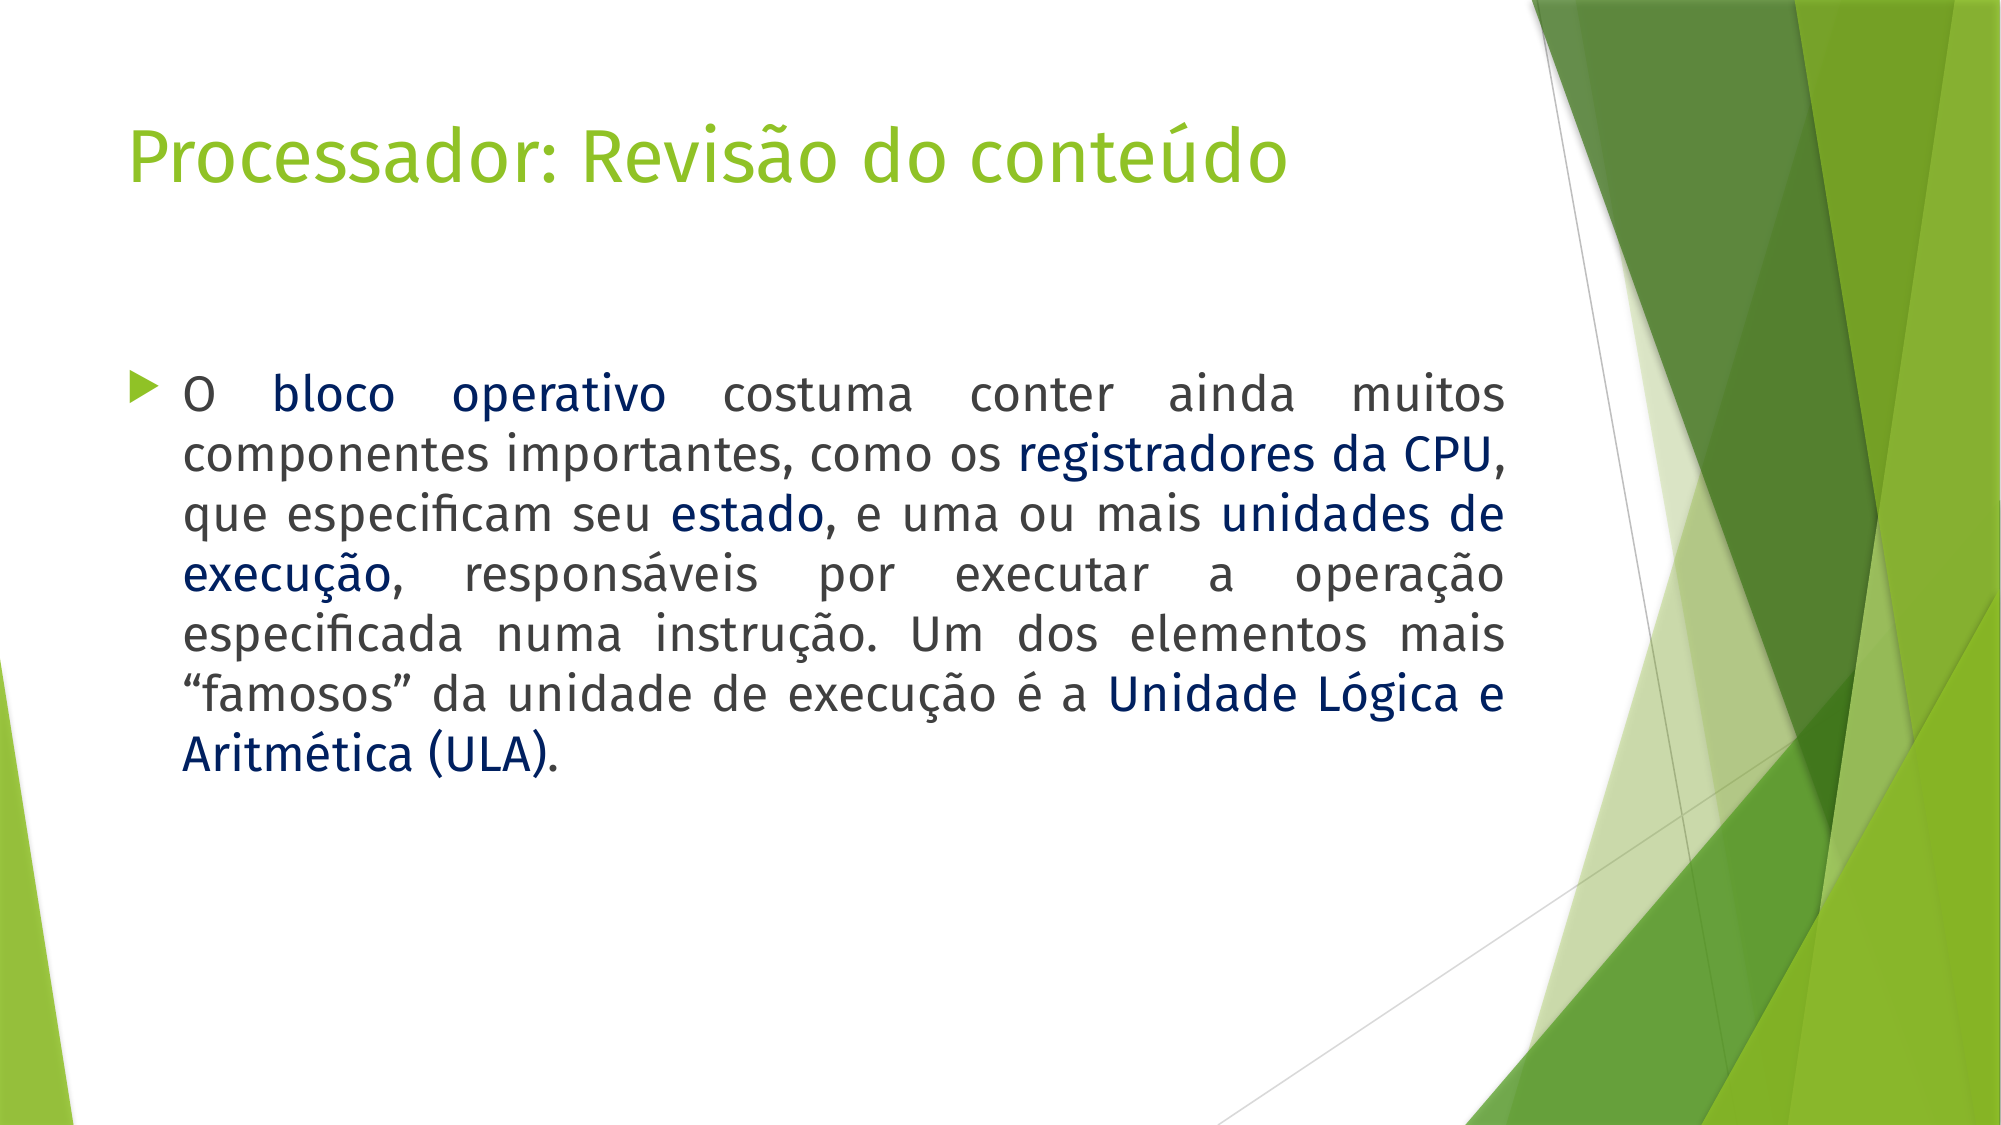

# Processador: Revisão do conteúdo
O bloco operativo costuma conter ainda muitos componentes importantes, como os registradores da CPU, que especificam seu estado, e uma ou mais unidades de execução, responsáveis por executar a operação especificada numa instrução. Um dos elementos mais “famosos” da unidade de execução é a Unidade Lógica e Aritmética (ULA).